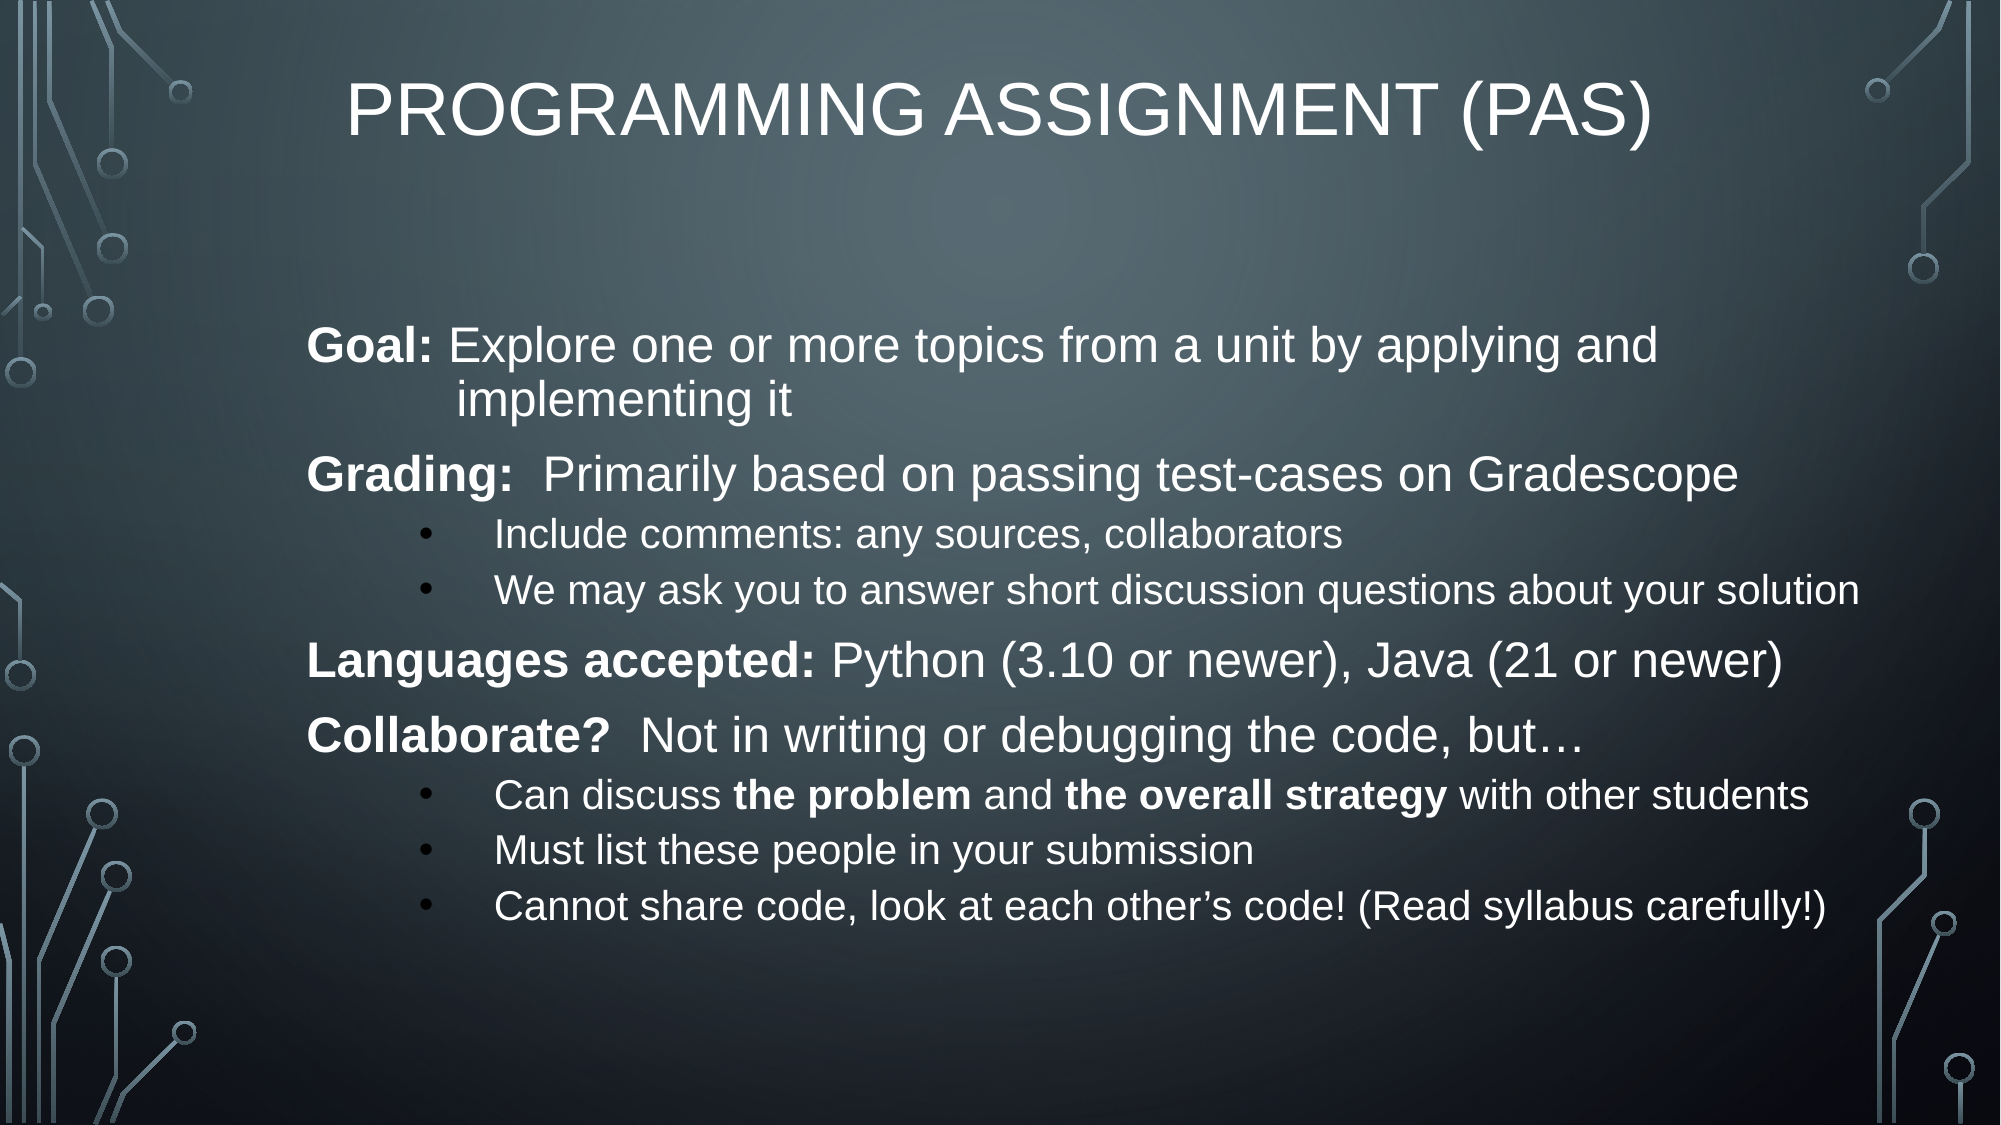

# Programming Assignment (PAs)
Goal: Explore one or more topics from a unit by applying and 		implementing it
Grading:  Primarily based on passing test-cases on Gradescope
Include comments: any sources, collaborators
We may ask you to answer short discussion questions about your solution
Languages accepted: Python (3.10 or newer), Java (21 or newer)
Collaborate?  Not in writing or debugging the code, but…
Can discuss the problem and the overall strategy with other students
Must list these people in your submission
Cannot share code, look at each other’s code! (Read syllabus carefully!)